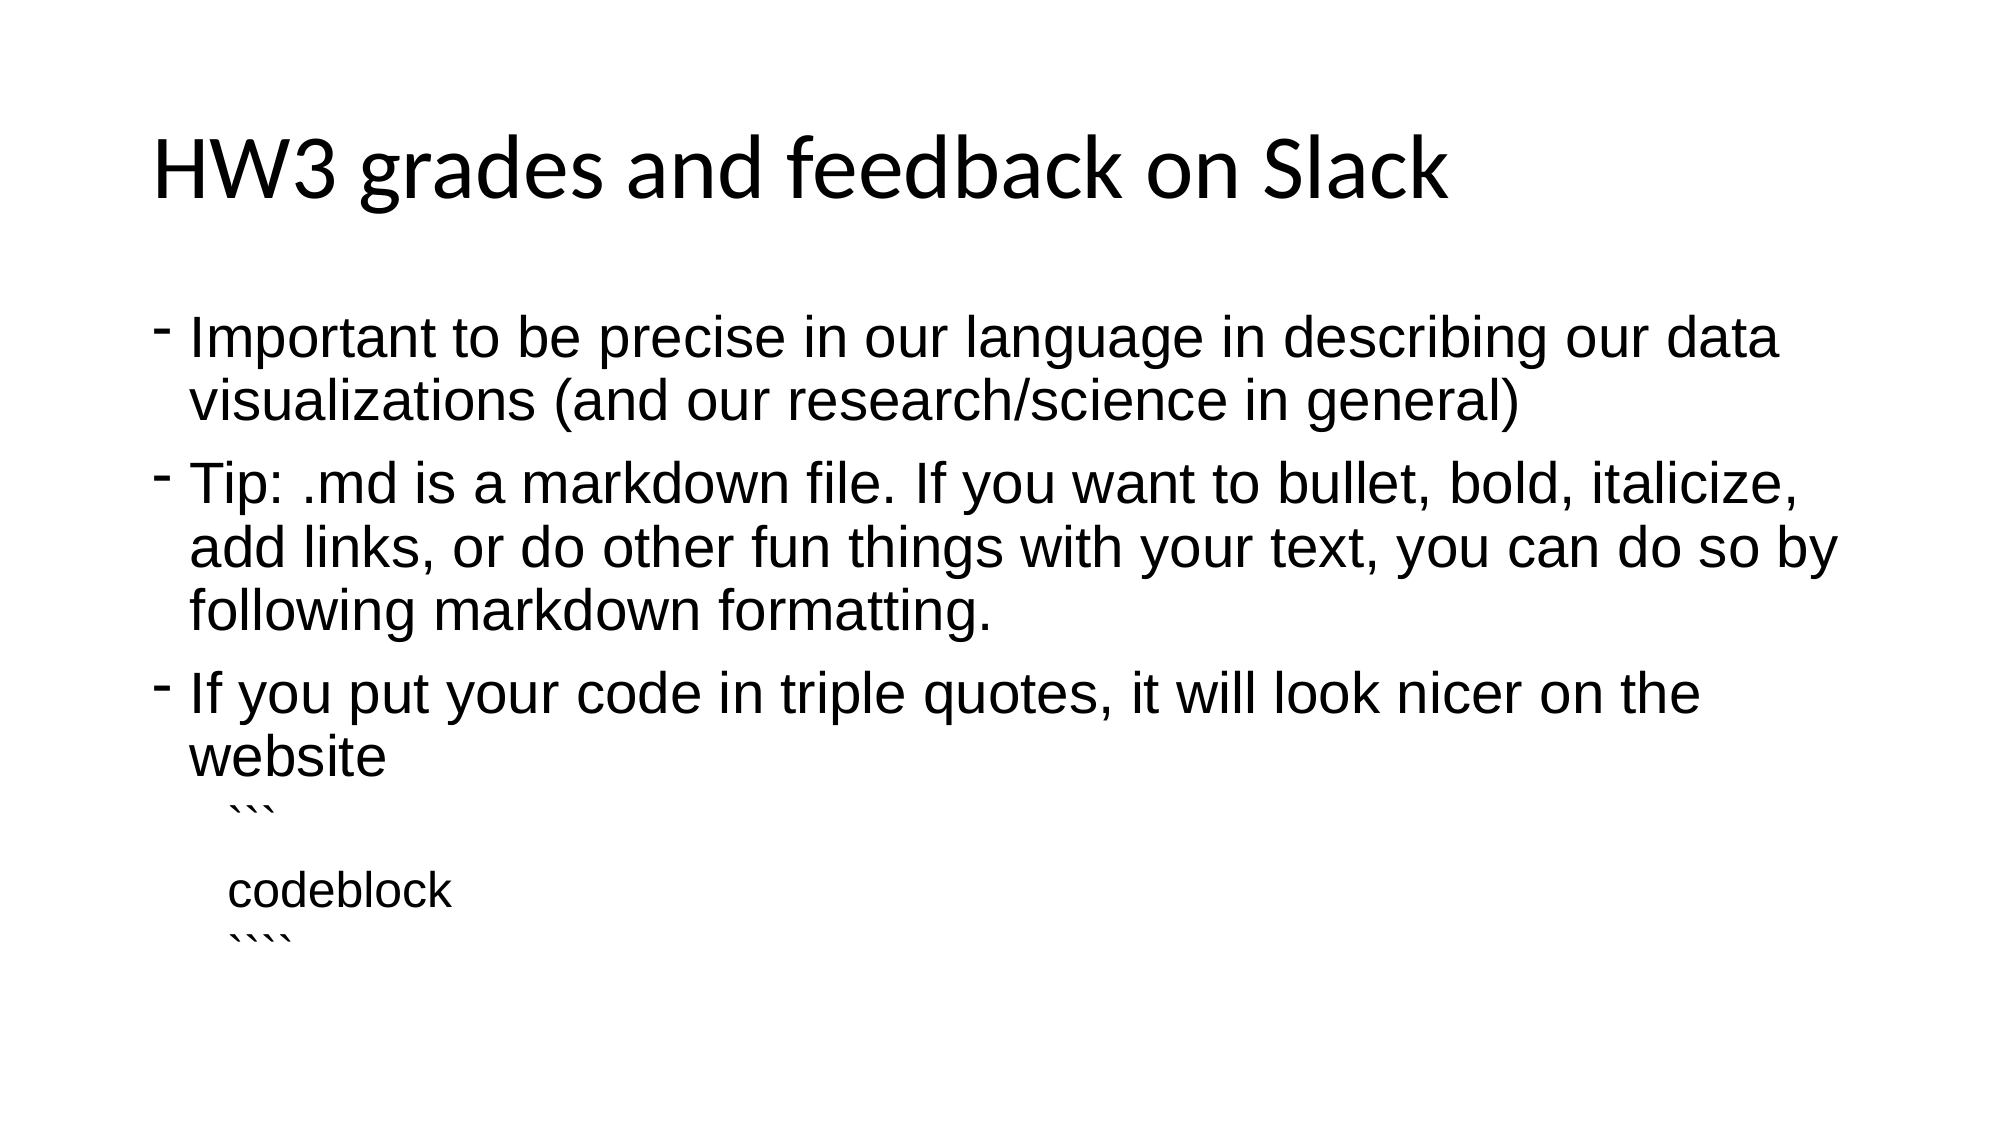

# HW3 grades and feedback on Slack
Important to be precise in our language in describing our data visualizations (and our research/science in general)
Tip: .md is a markdown file. If you want to bullet, bold, italicize, add links, or do other fun things with your text, you can do so by following markdown formatting.
If you put your code in triple quotes, it will look nicer on the website
```
codeblock
````